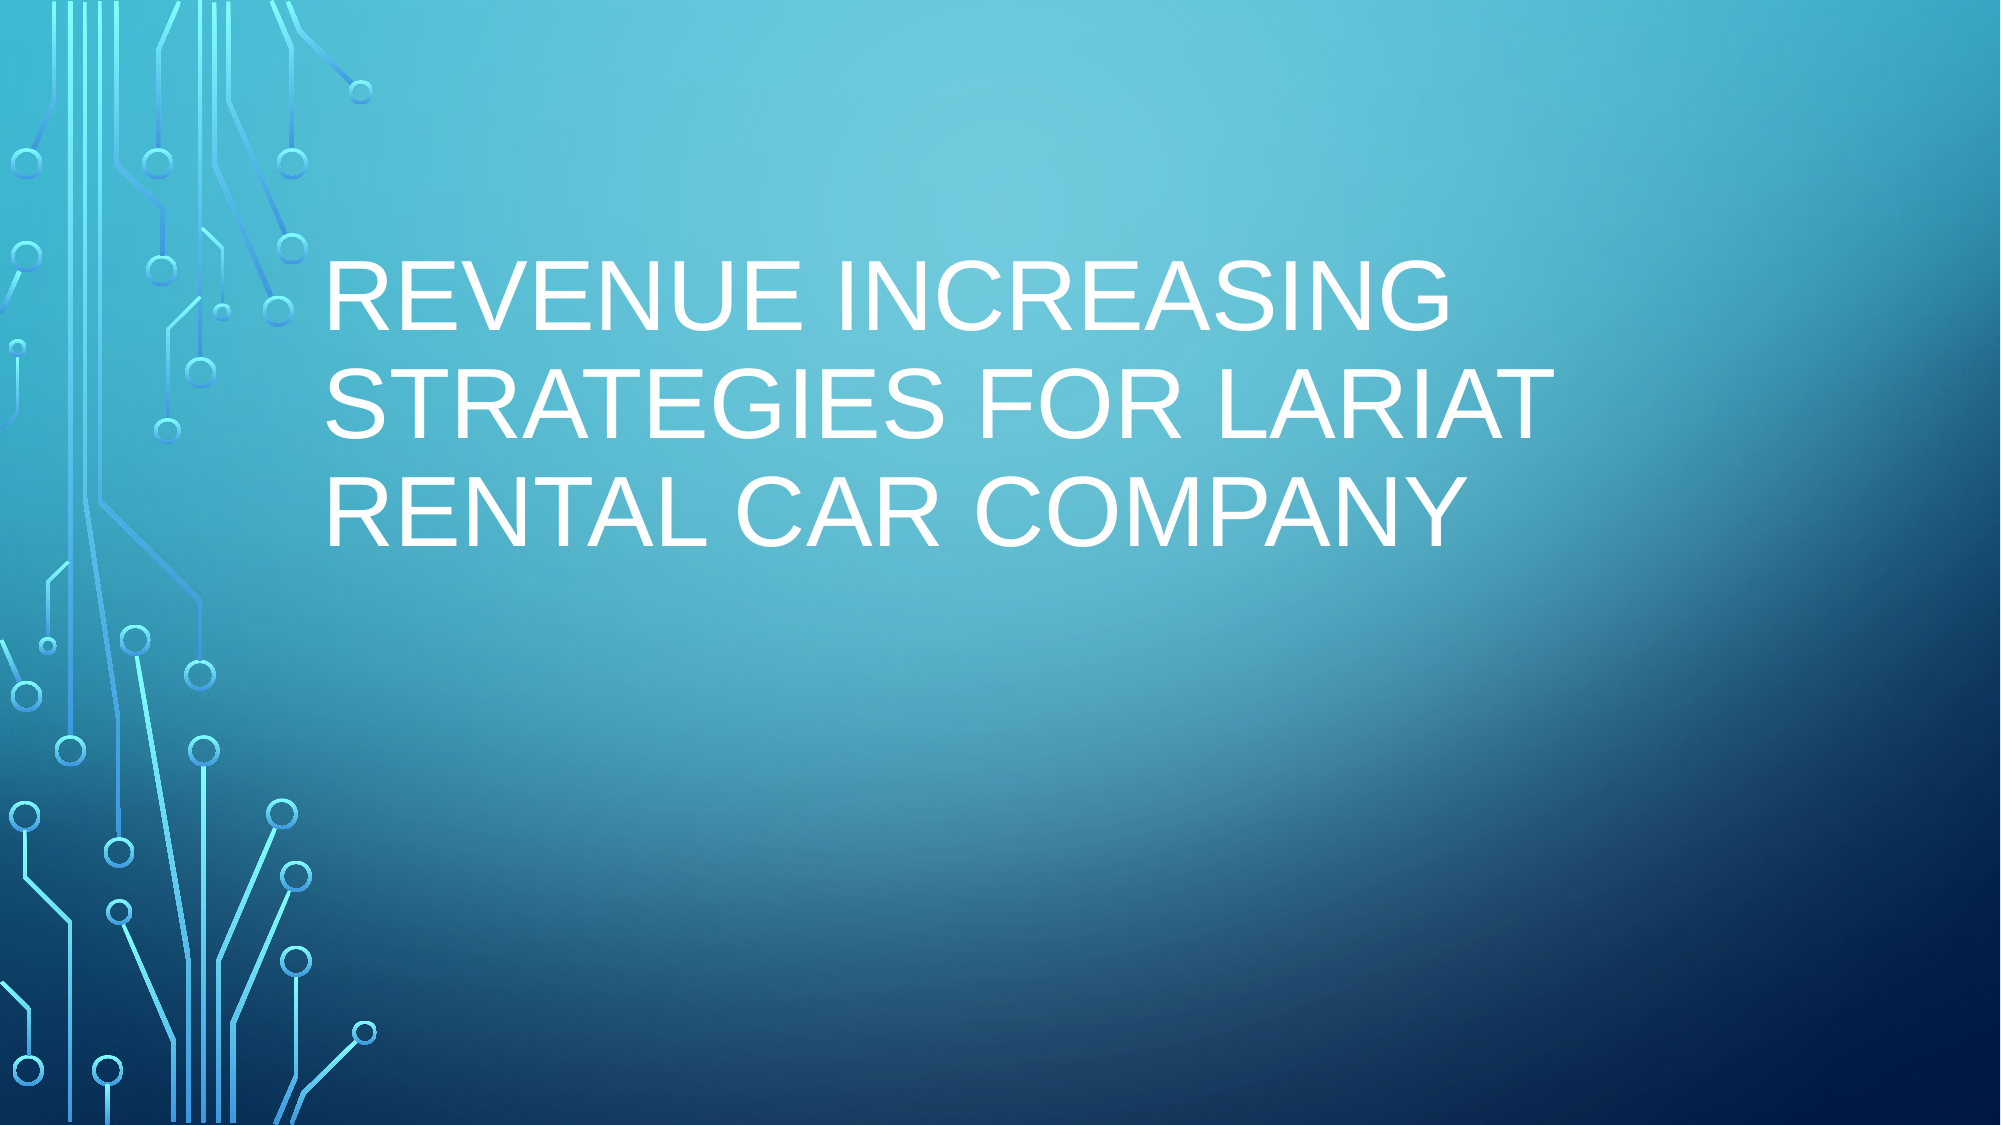

# Revenue Increasing strategies for lariat rental car company